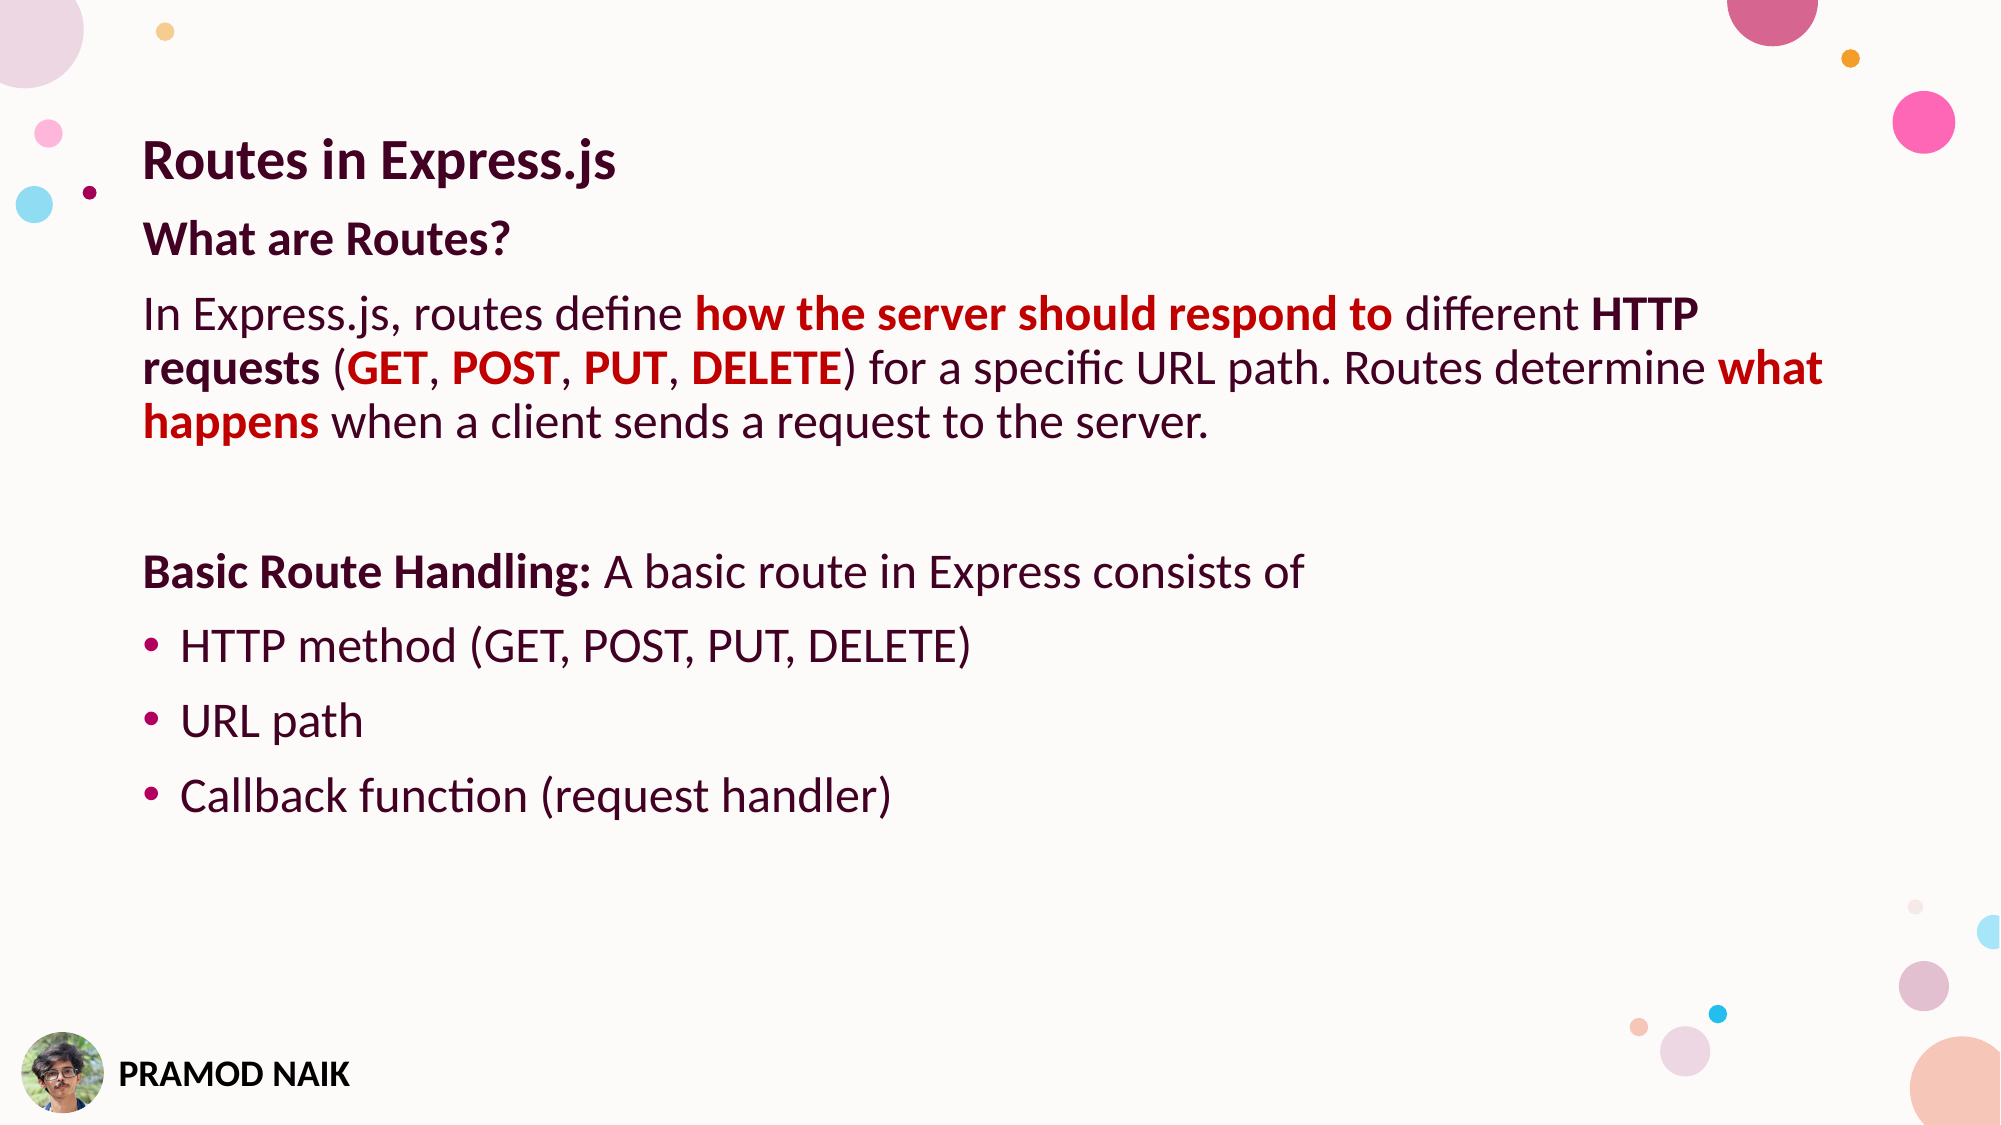

Routes in Express.js
What are Routes?
In Express.js, routes define how the server should respond to different HTTP requests (GET, POST, PUT, DELETE) for a specific URL path. Routes determine what happens when a client sends a request to the server.

Basic Route Handling: A basic route in Express consists of
HTTP method (GET, POST, PUT, DELETE)
URL path
Callback function (request handler)